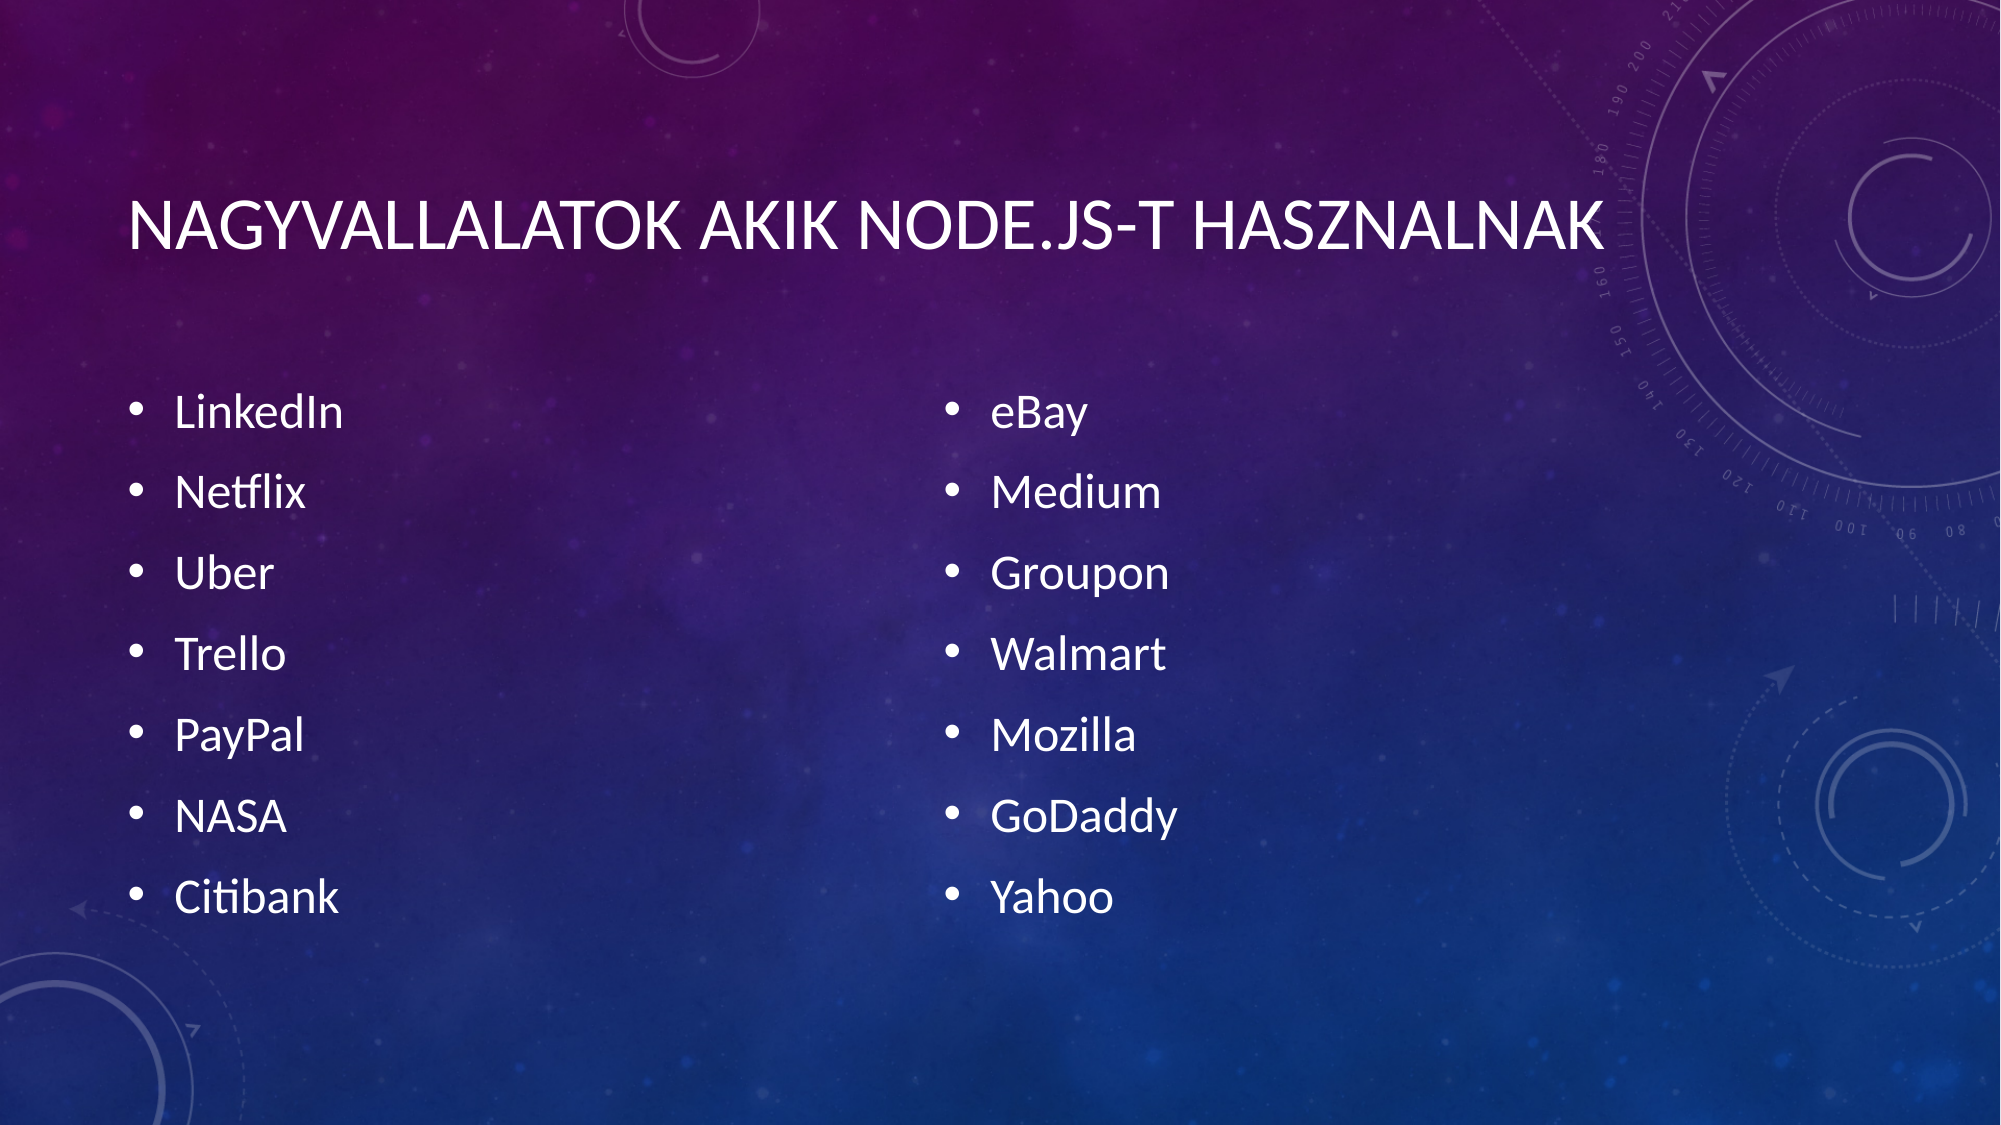

# Nagyvallalatok akik node.js-t hasznalnak
LinkedIn
Netflix
Uber
Trello
PayPal
NASA
Citibank
eBay
Medium
Groupon
Walmart
Mozilla
GoDaddy
Yahoo